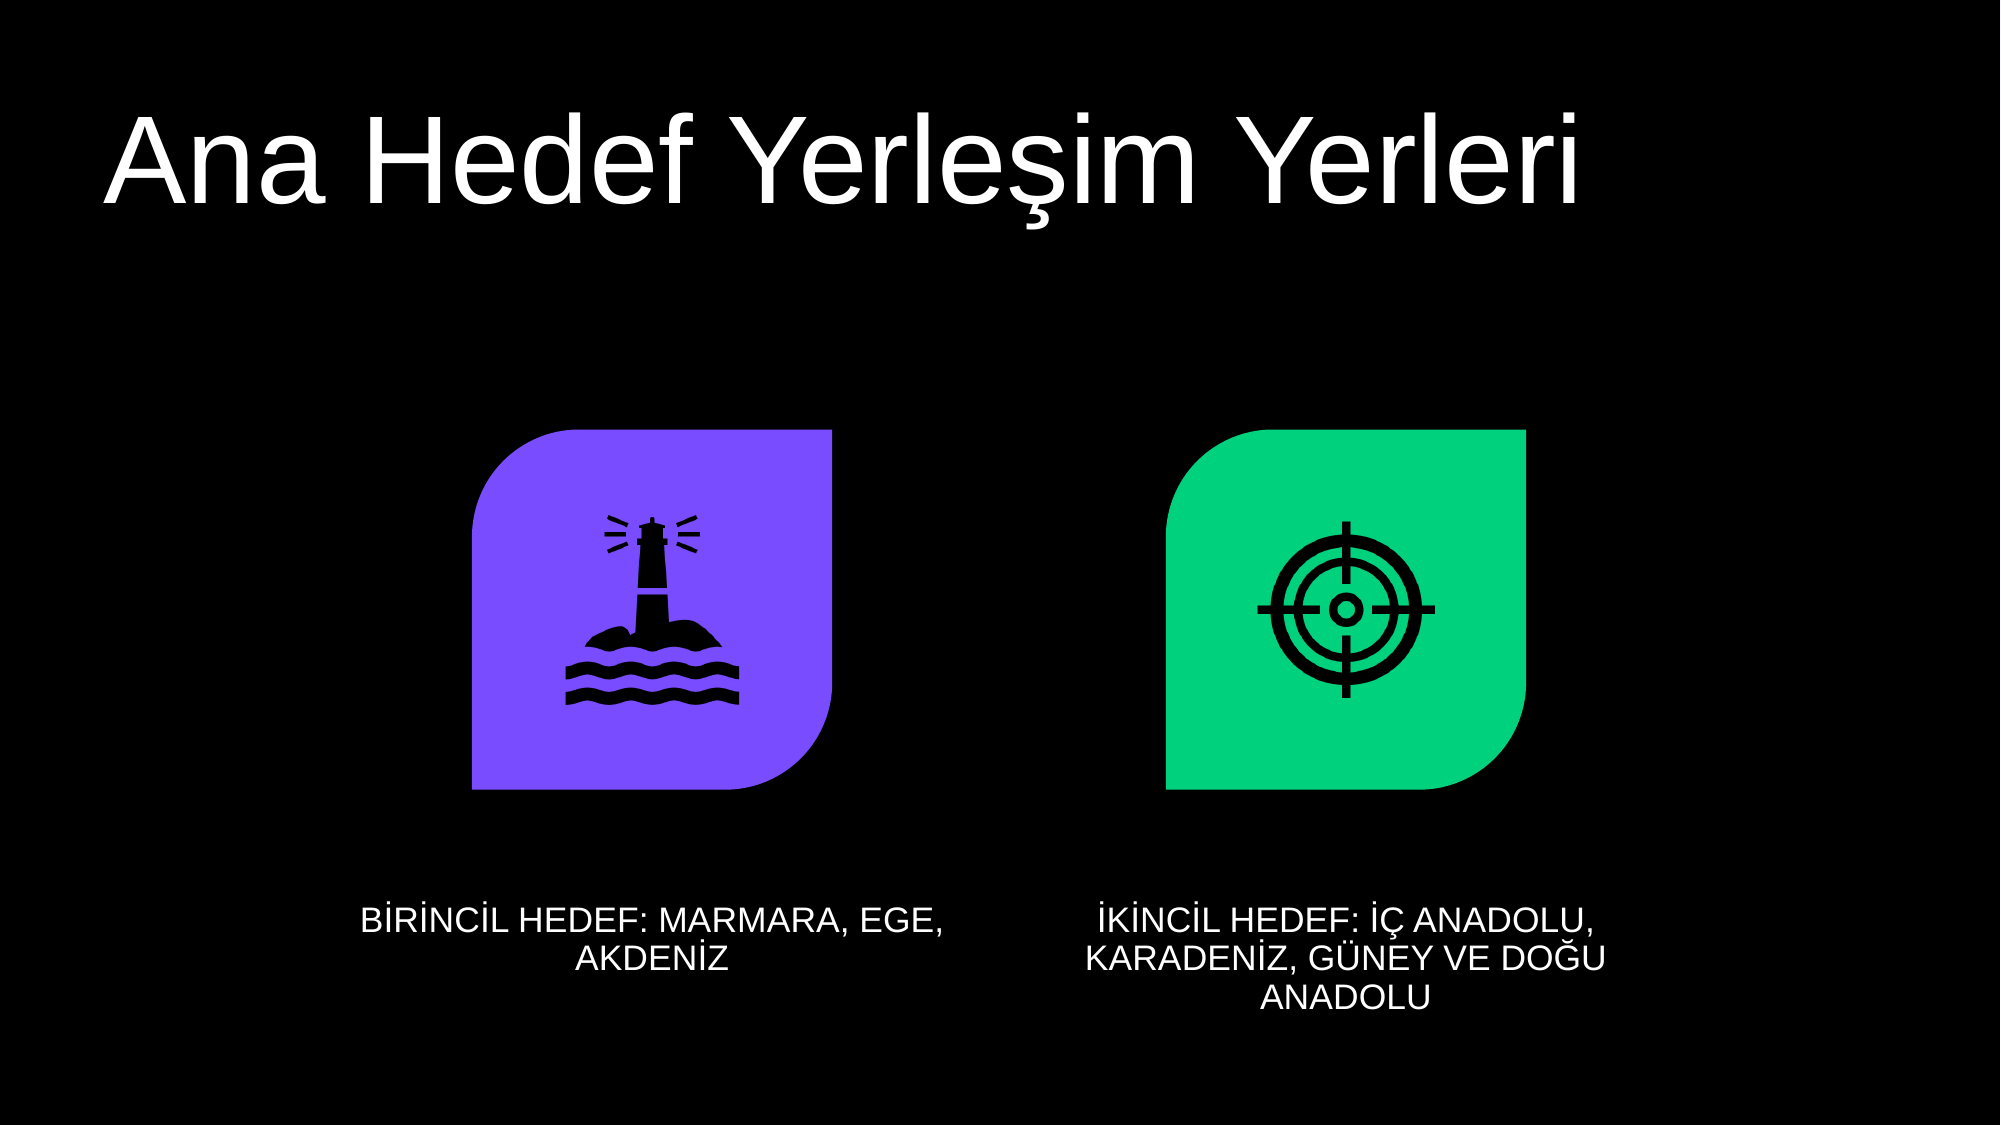

# Ana Hedef Yerleşim Yerleri
Birincil Hedef: Marmara, Ege, Akdeniz
İkincil Hedef: İç Anadolu, Karadeniz, Güney ve Doğu Anadolu